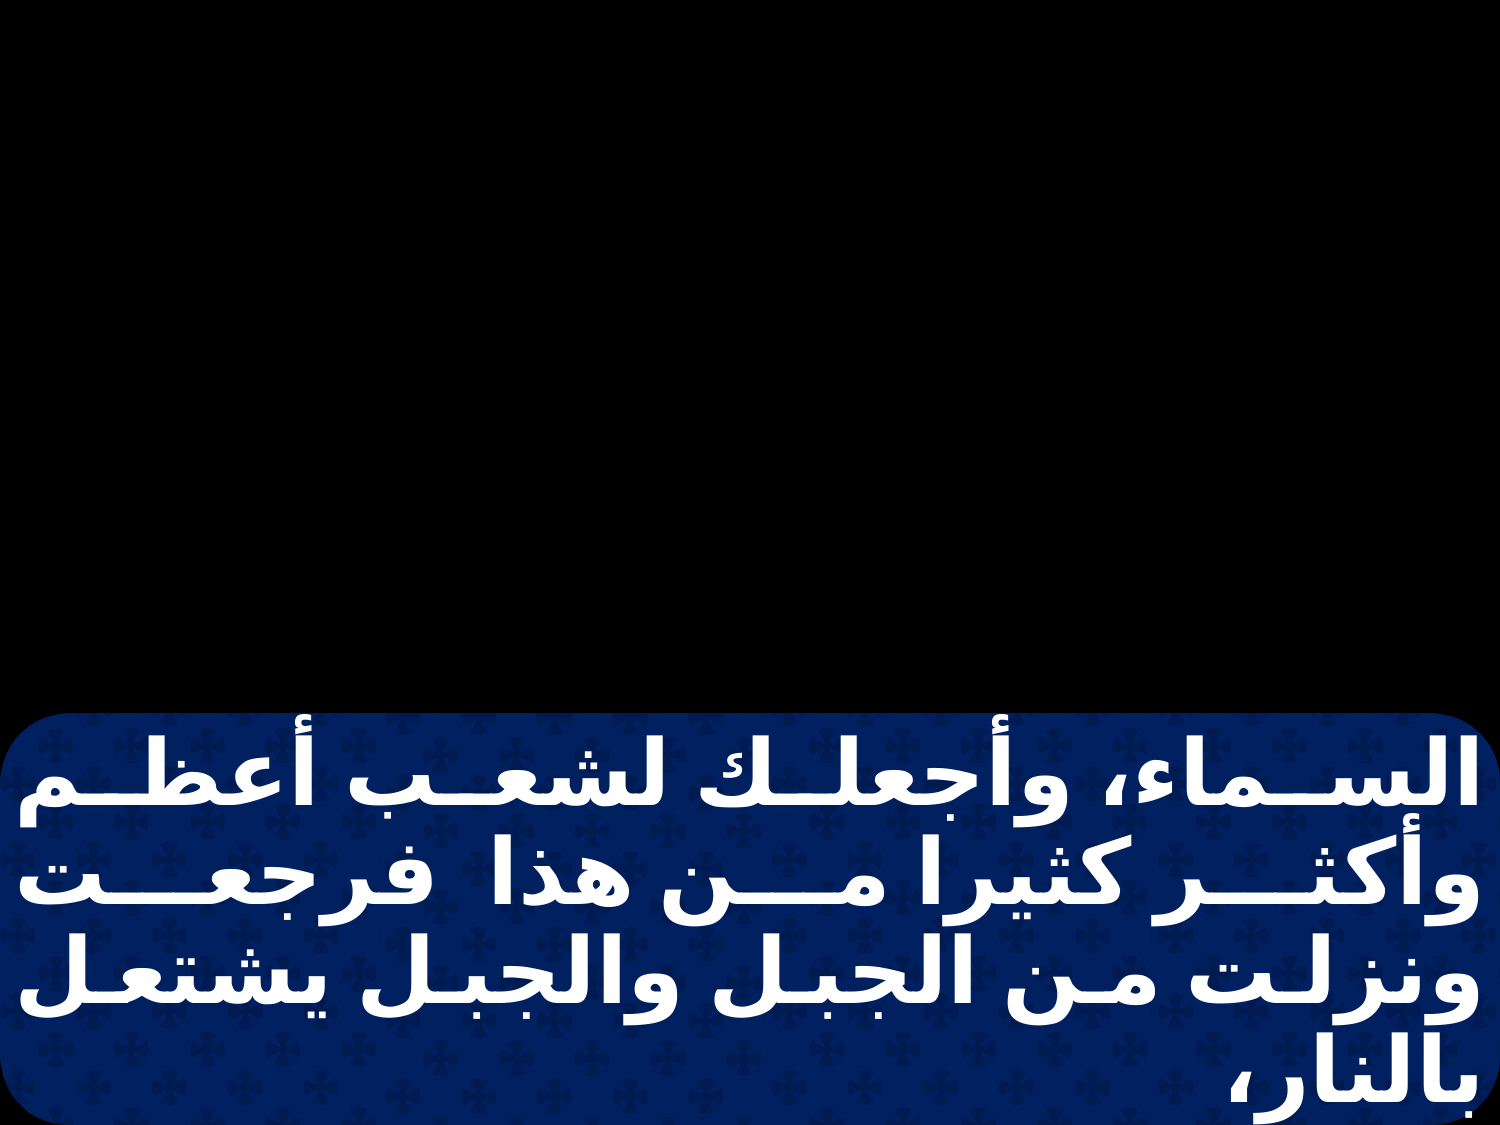

السماء، وأجعلك لشعب أعظم وأكثر كثيرا من هذا  فرجعت ونزلت من الجبل والجبل يشتعل بالنار،